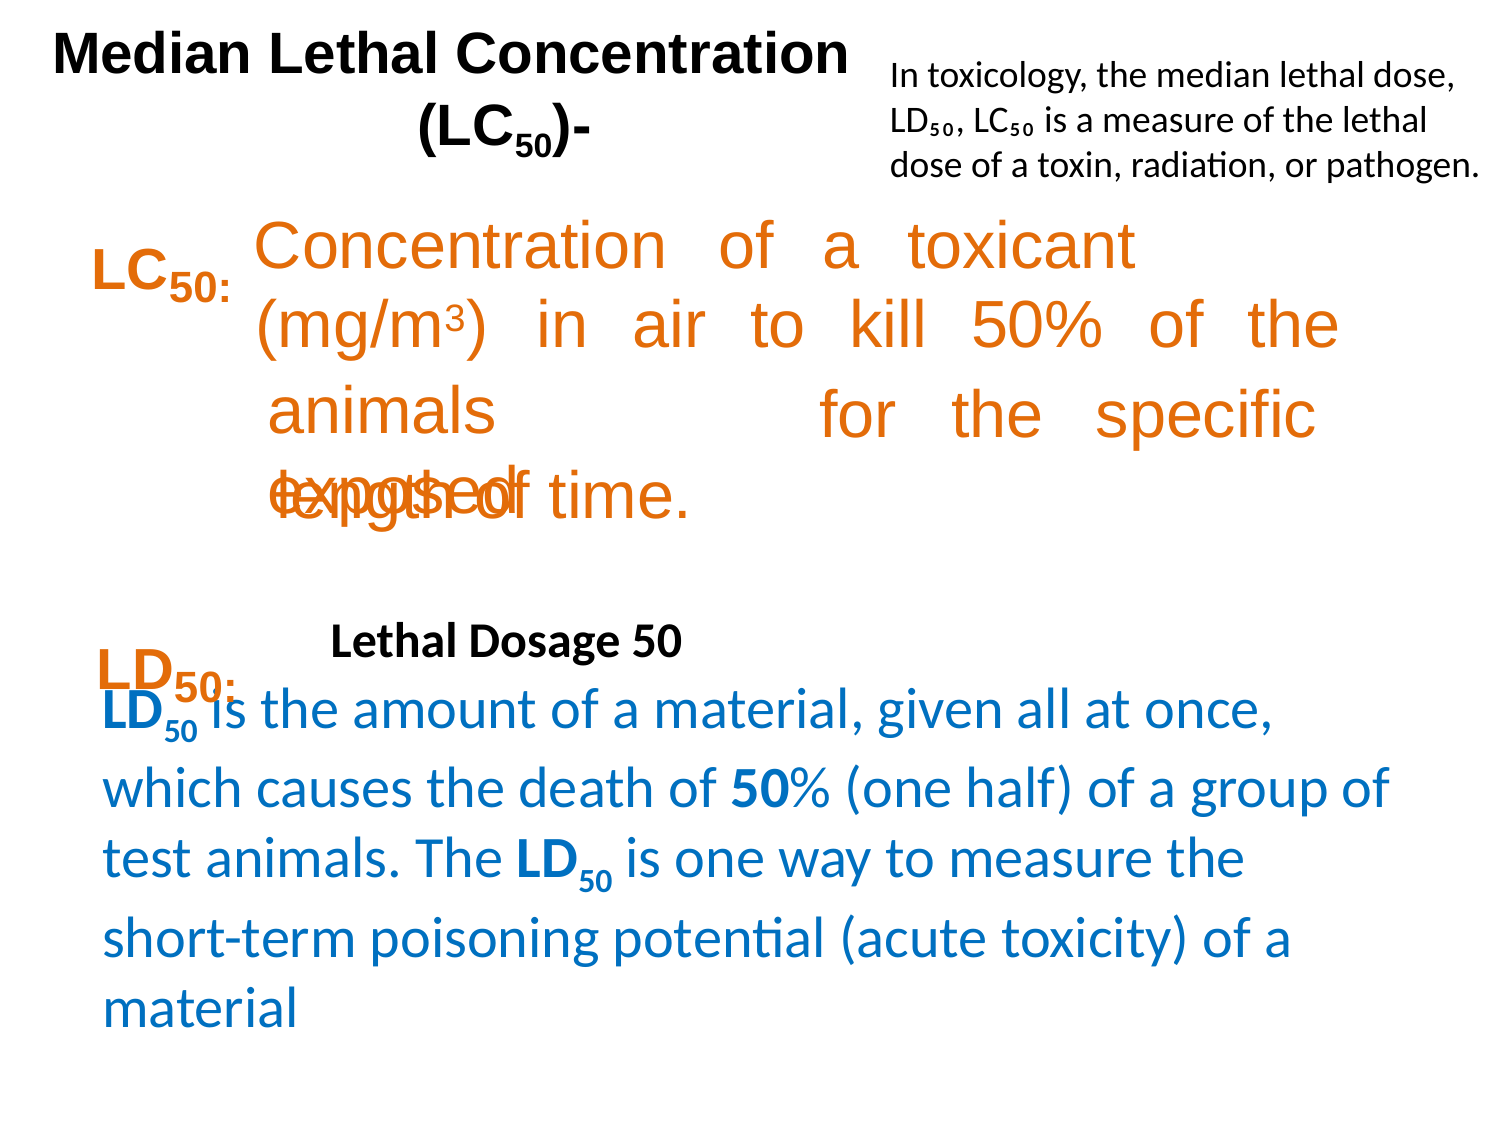

Median Lethal Concentration  (LC50)-
In toxicology, the median lethal dose, LD₅₀, LC₅₀ is a measure of the lethal dose of a toxin, radiation, or pathogen.
Concentration	of	a	toxicant
LC50:
(mg/m3)	in	air	to	kill	50%	of	the
animals	exposed
for	the	specific
length of time.
LD50:
Lethal Dosage 50
LD50 is the amount of a material, given all at once, which causes the death of 50% (one half) of a group of test animals. The LD50 is one way to measure the short-term poisoning potential (acute toxicity) of a material